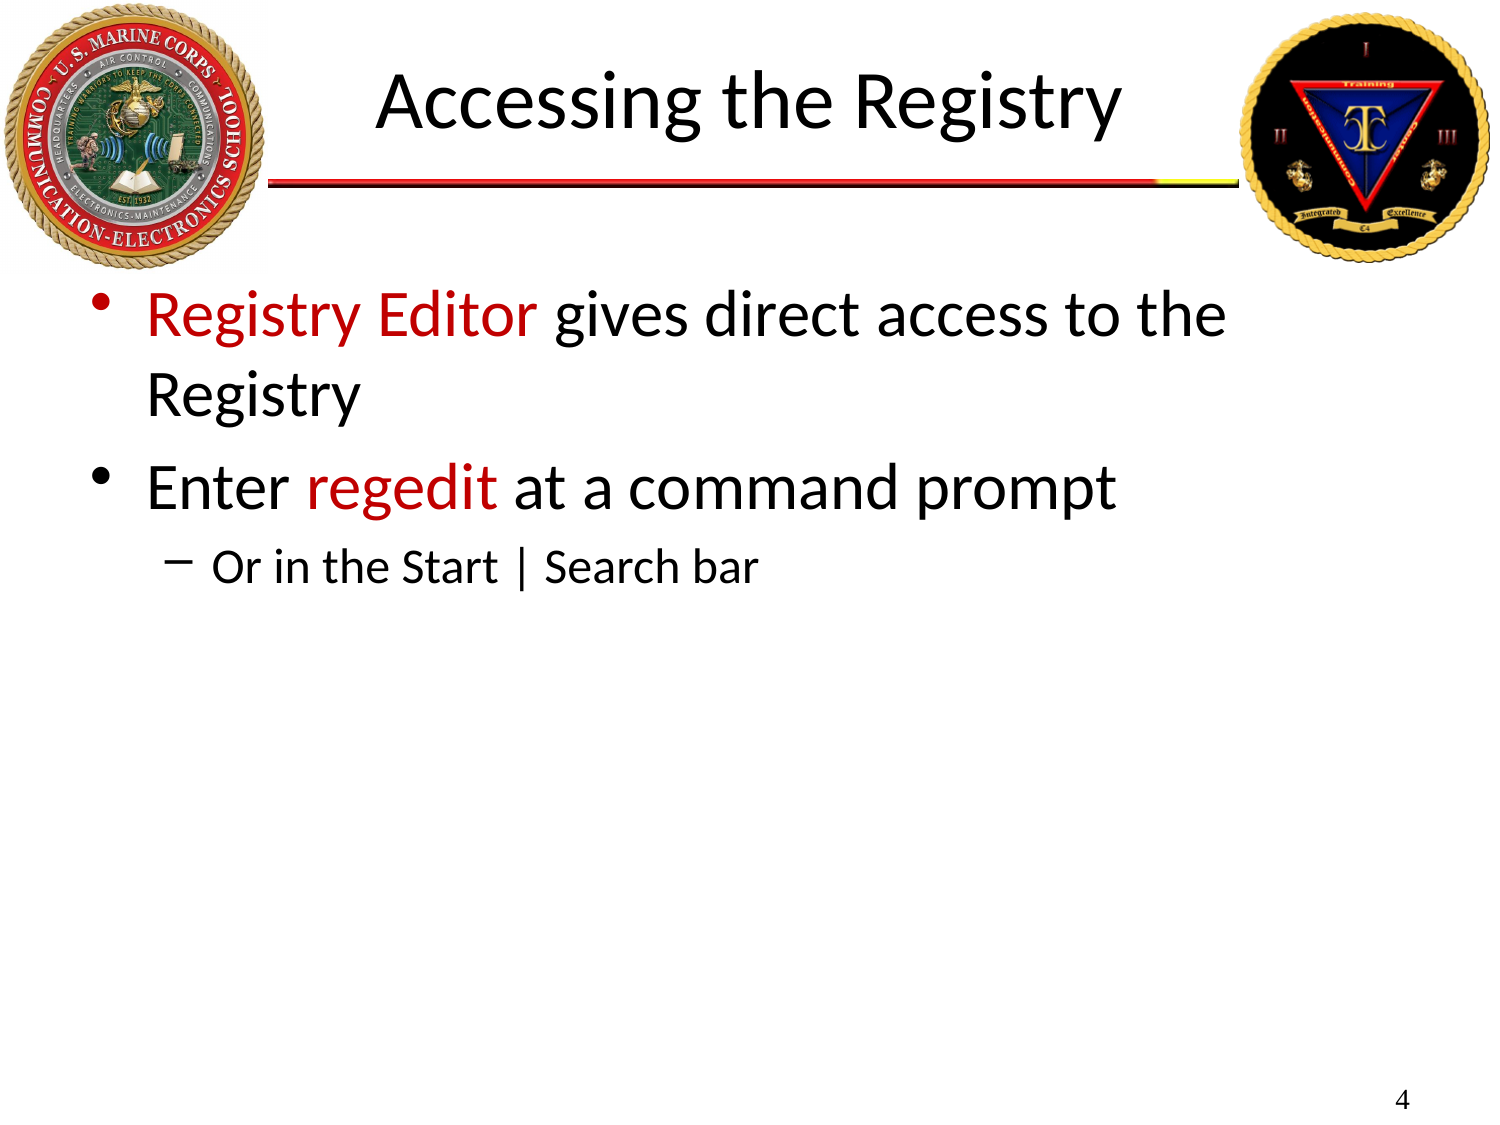

# Accessing the Registry
Registry Editor gives direct access to the Registry
Enter regedit at a command prompt
Or in the Start | Search bar